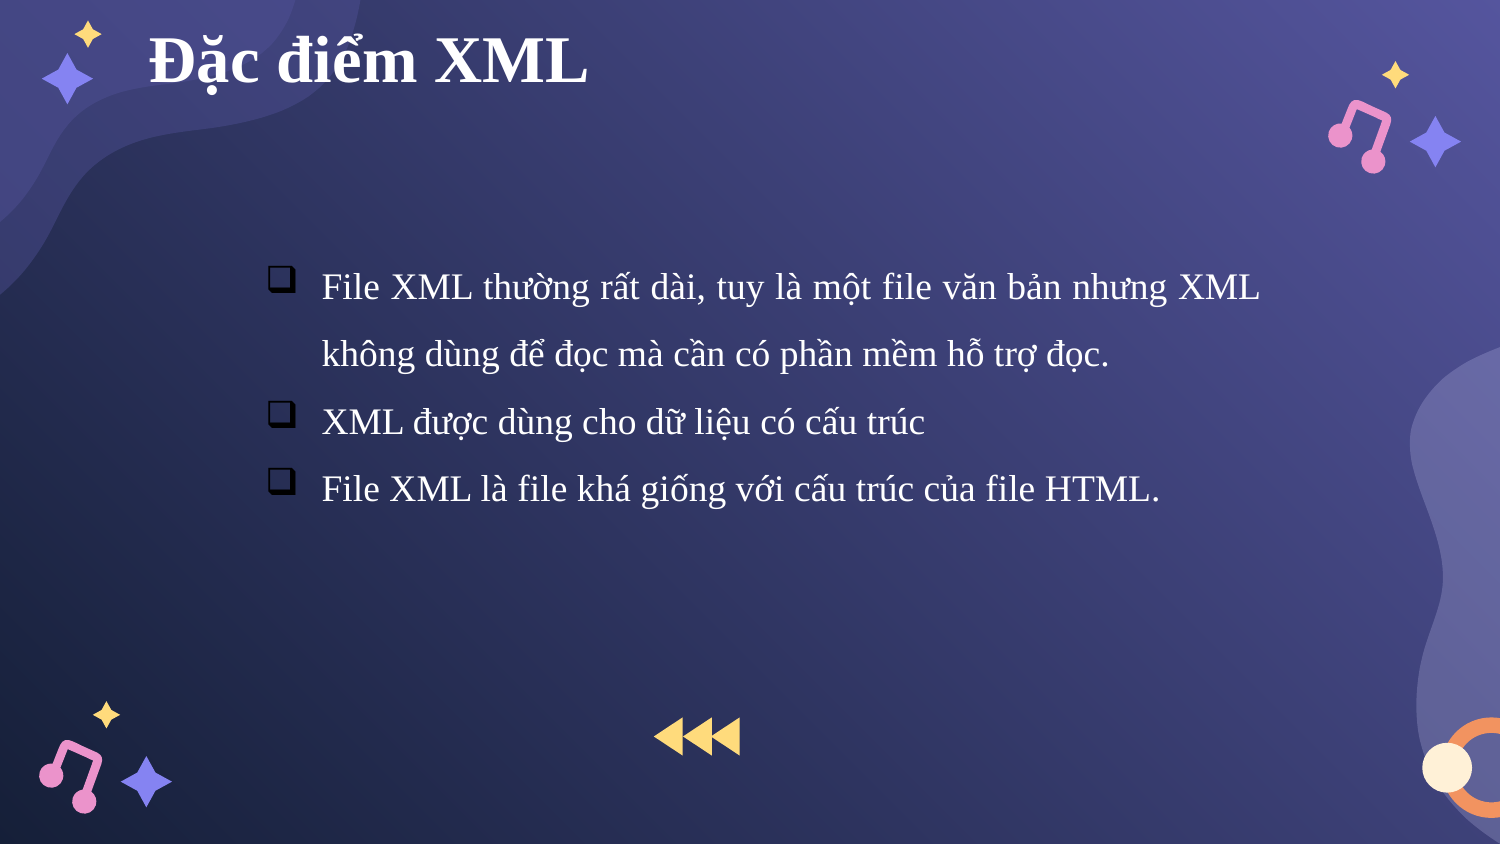

# Đặc điểm XML

File XML thường rất dài, tuy là một file văn bản nhưng XML không dùng để đọc mà cần có phần mềm hỗ trợ đọc.
XML được dùng cho dữ liệu có cấu trúc
File XML là file khá giống với cấu trúc của file HTML.